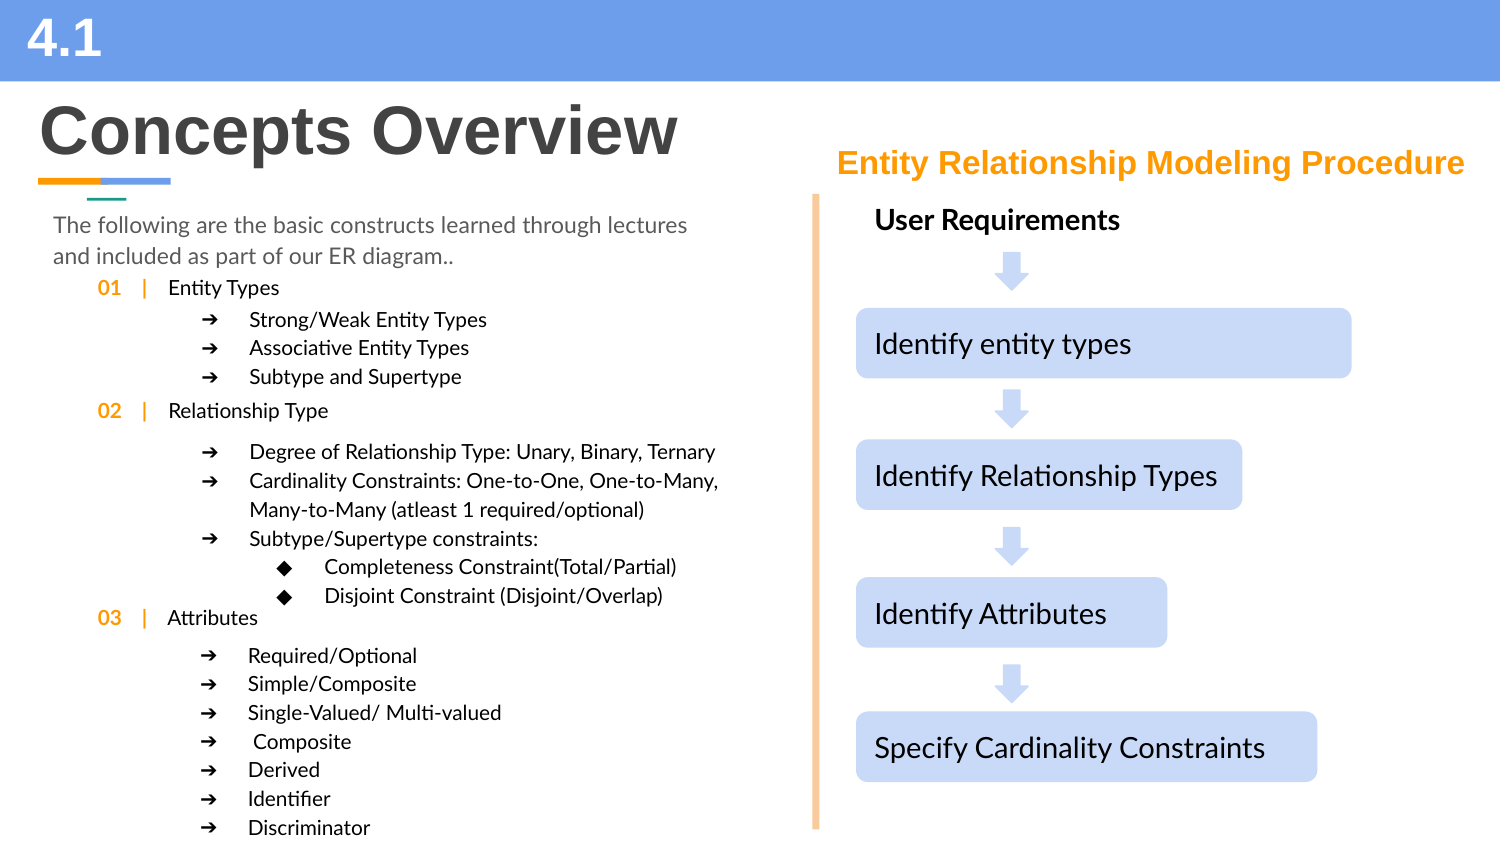

4.1

Concepts Overview

# Entity Relationship Modeling Procedure

User Requirements

The following are the basic constructs learned through lectures and included as part of our ER diagram..

01    |    Entity Types
Strong/Weak Entity Types
Associative Entity Types
Subtype and Supertype
Identify entity types
02    |    Relationship Type

Degree of Relationship Type: Unary, Binary, Ternary
Cardinality Constraints: One-to-One, One-to-Many, Many-to-Many (atleast 1 required/optional)
Subtype/Supertype constraints:
Completeness Constraint(Total/Partial)
Disjoint Constraint (Disjoint/Overlap)
Identify Relationship Types

Identify Attributes
03    |    Attributes
Required/Optional
Simple/Composite
Single-Valued/ Multi-valued
 Composite
Derived
Identifier
Discriminator

Specify Cardinality Constraints